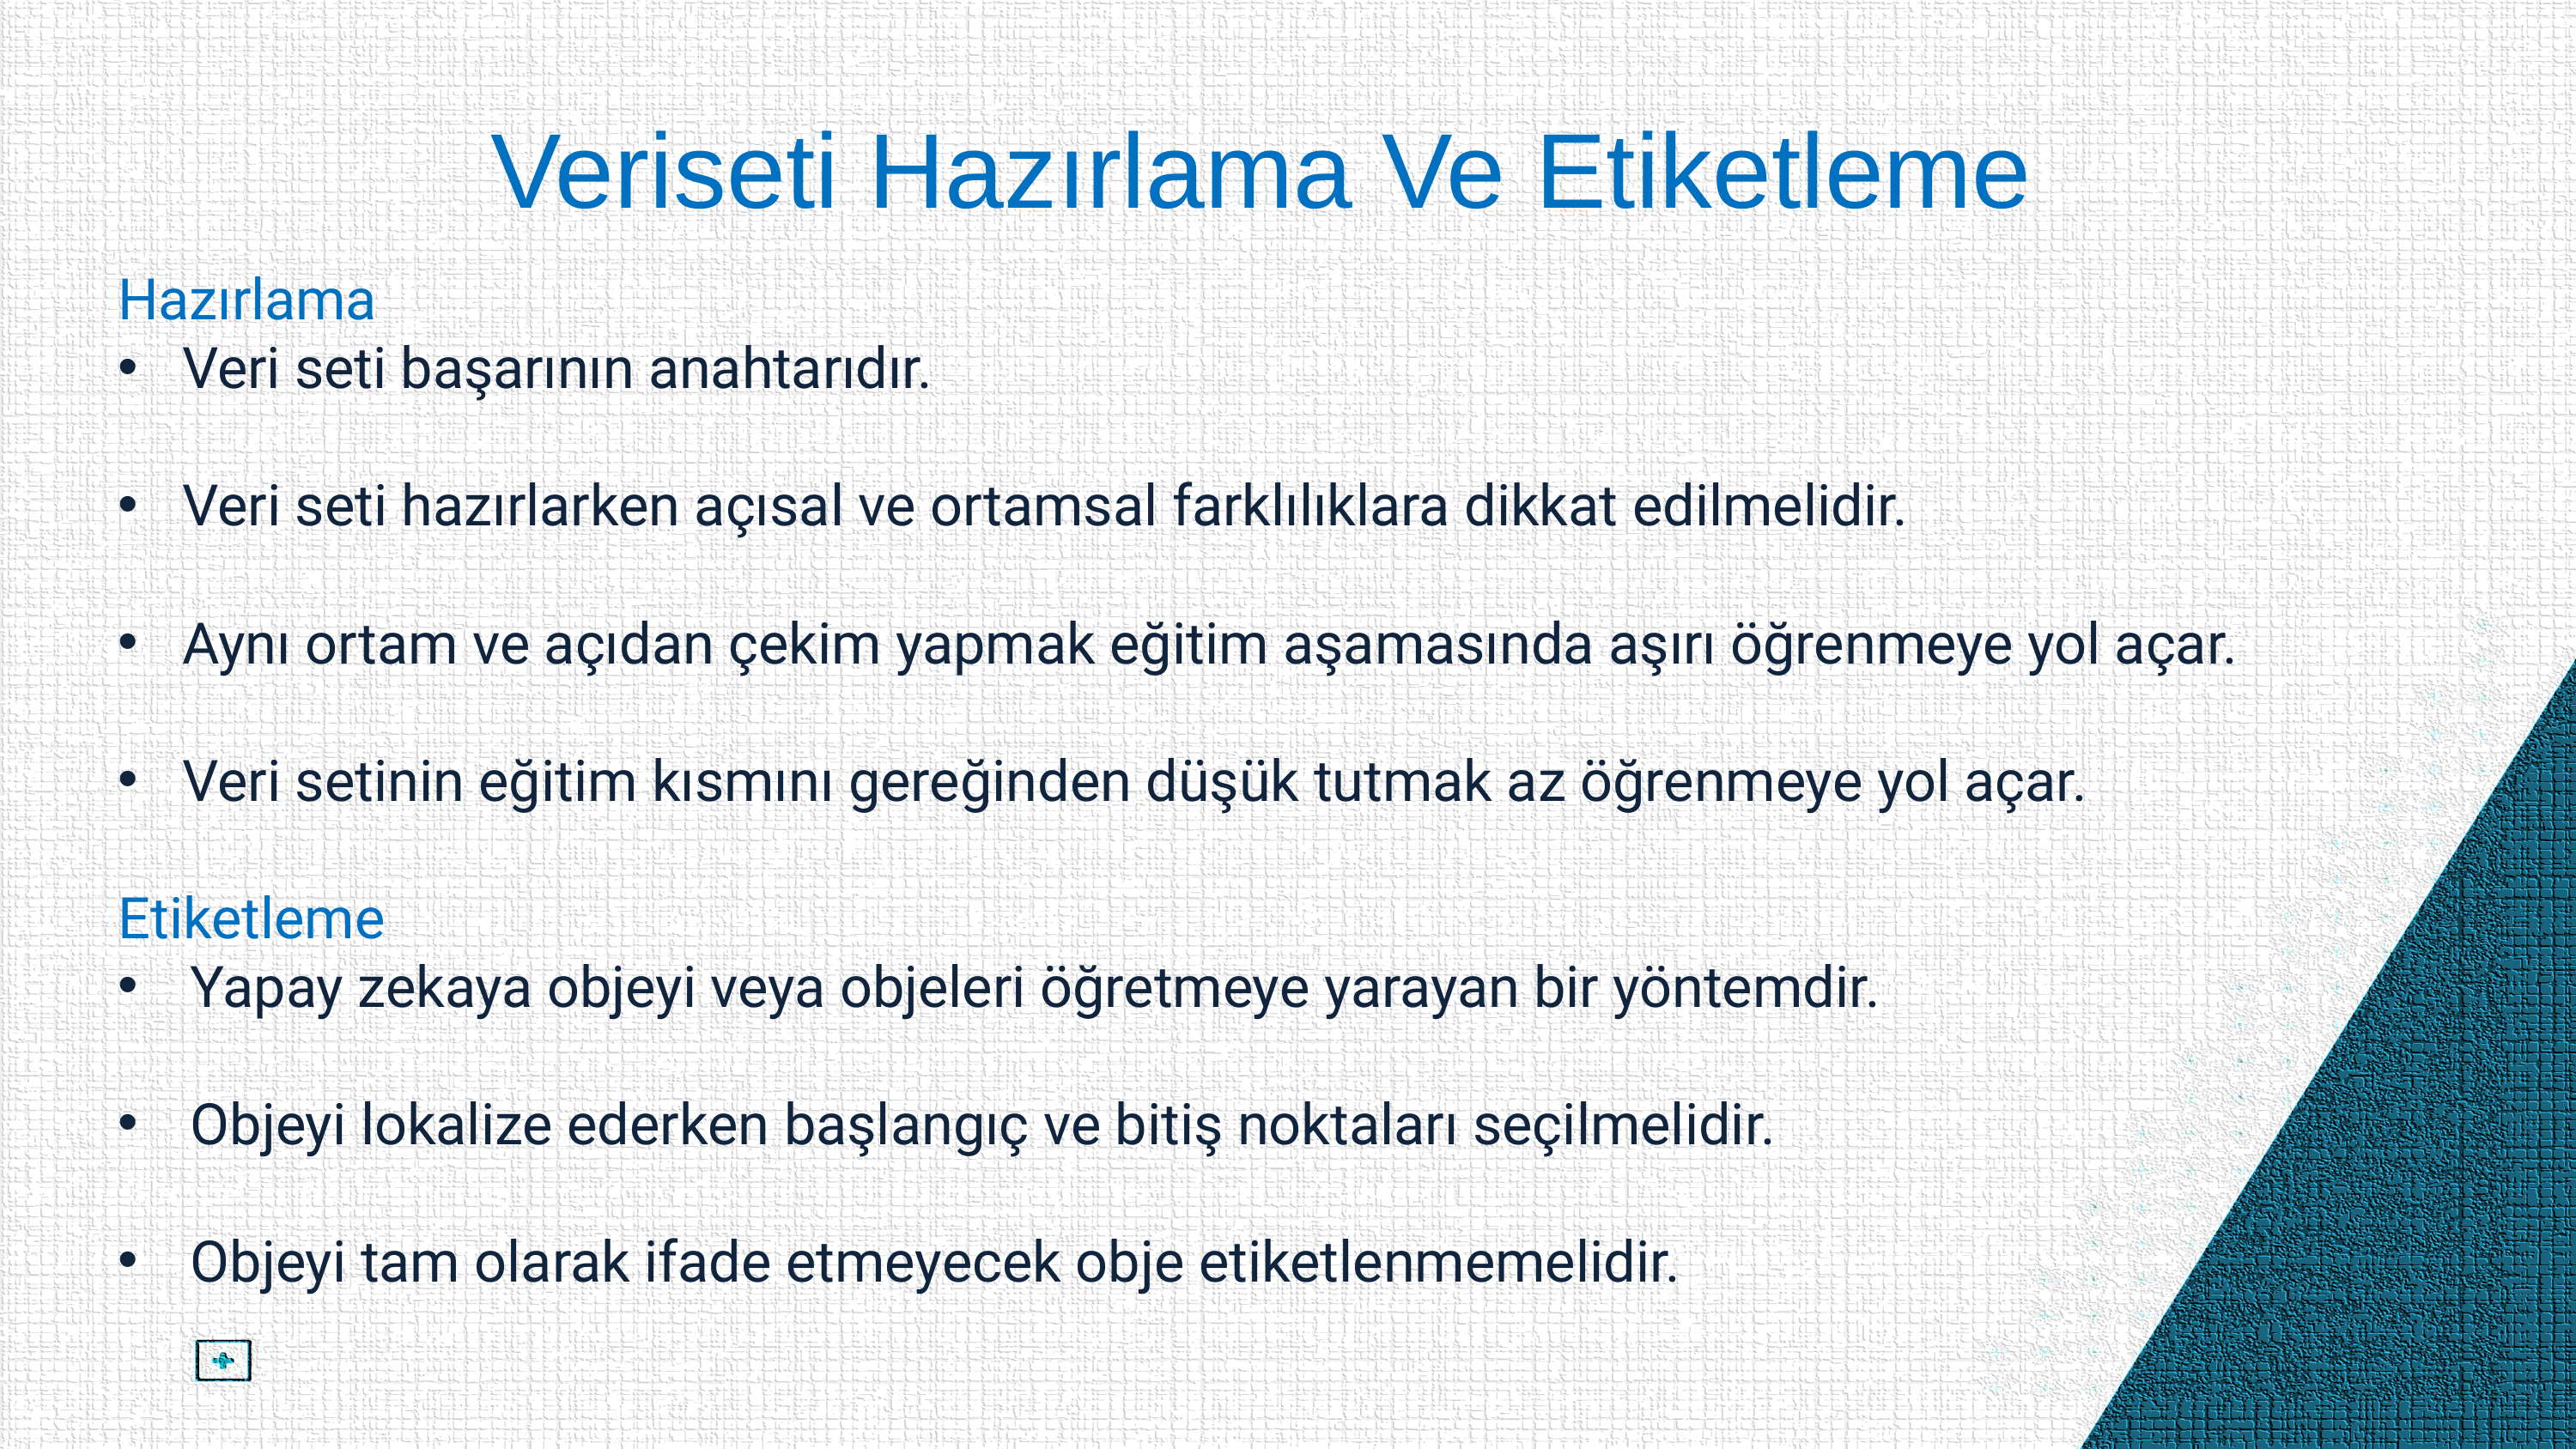

Veriseti Hazırlama Ve Etiketleme
Hazırlama
Veri seti başarının anahtarıdır.

Veri seti hazırlarken açısal ve ortamsal farklılıklara dikkat edilmelidir.

Aynı ortam ve açıdan çekim yapmak eğitim aşamasında aşırı öğrenmeye yol açar.

Veri setinin eğitim kısmını gereğinden düşük tutmak az öğrenmeye yol açar.

Etiketleme
Yapay zekaya objeyi veya objeleri öğretmeye yarayan bir yöntemdir.

Objeyi lokalize ederken başlangıç ve bitiş noktaları seçilmelidir.

Objeyi tam olarak ifade etmeyecek obje etiketlenmemelidir.